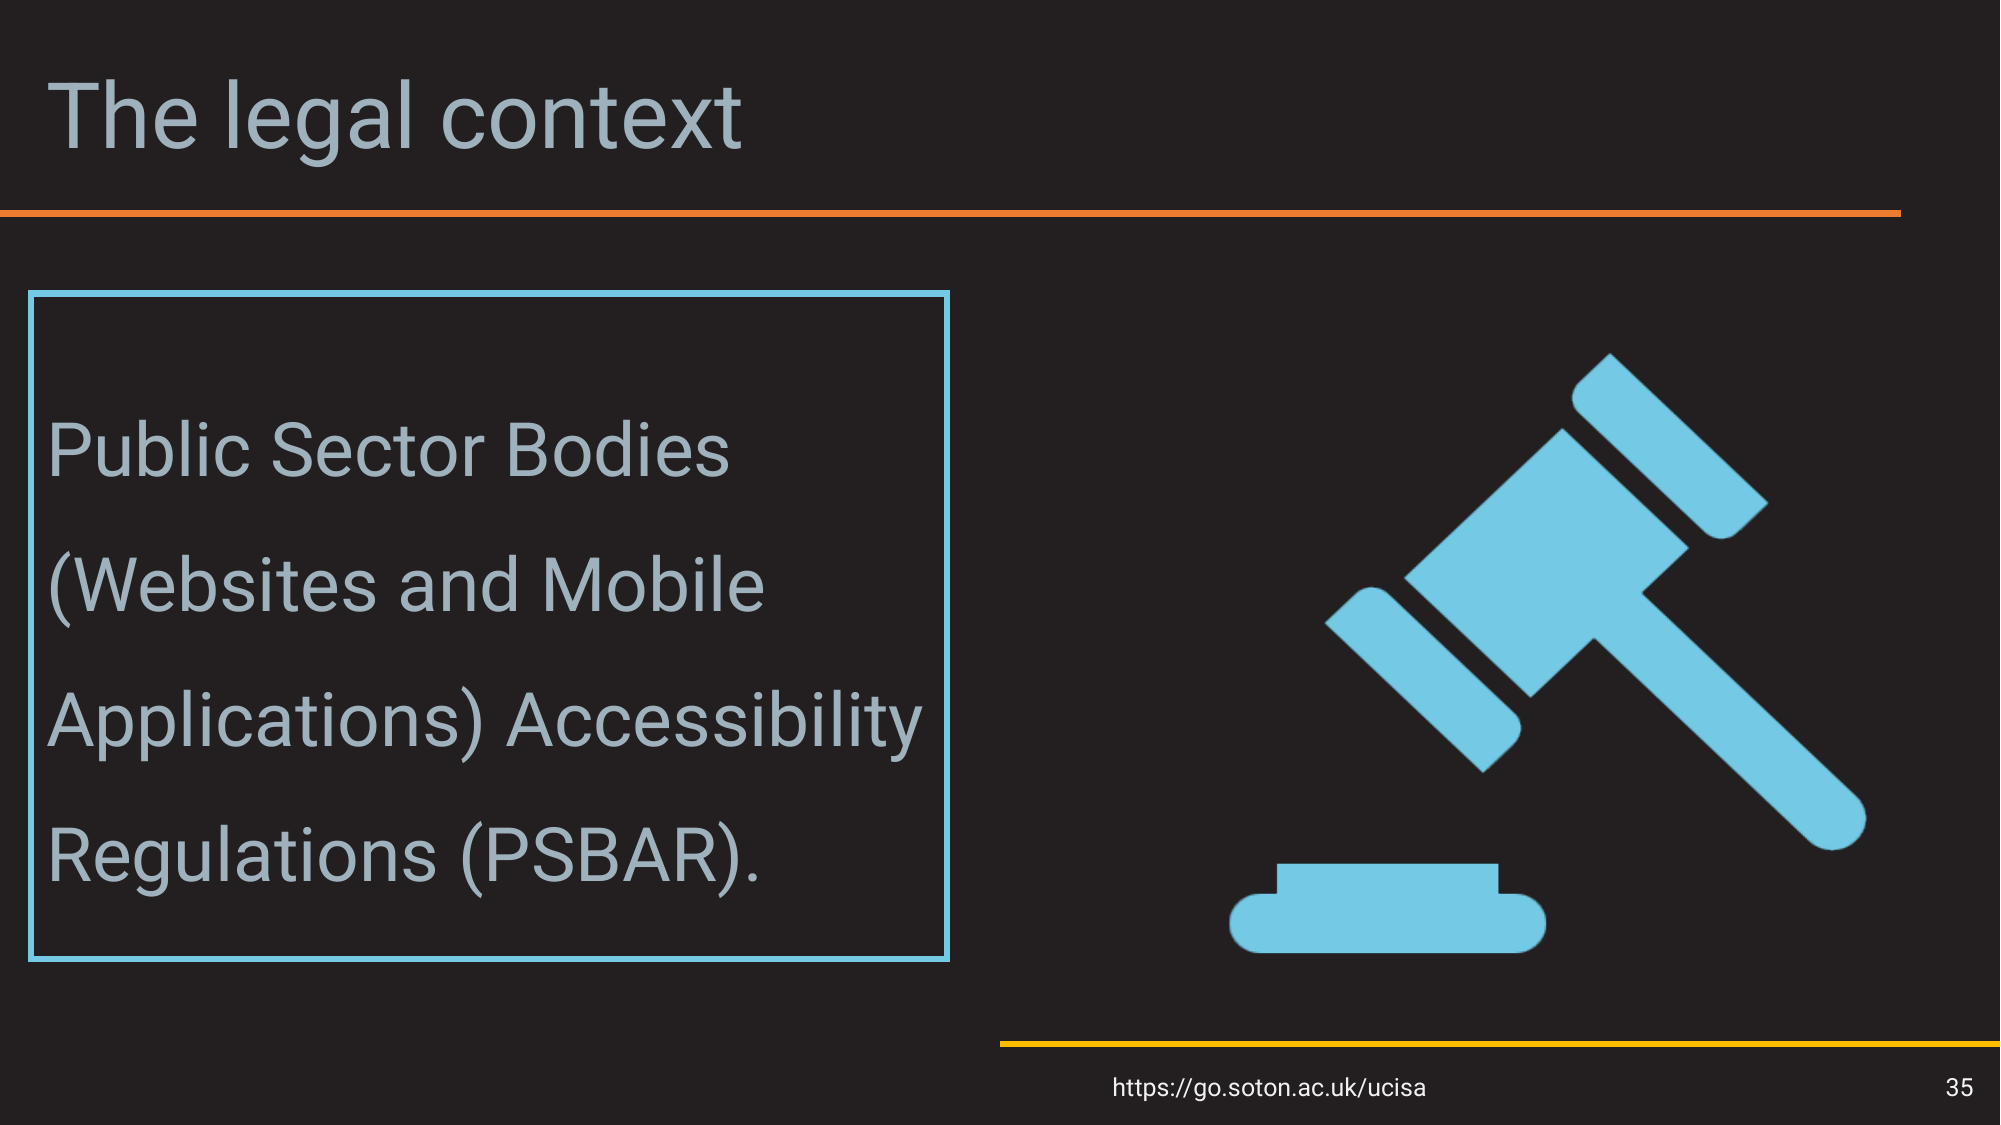

# The legal context
Public Sector Bodies (Websites and Mobile Applications) Accessibility Regulations (PSBAR).

35
https://go.soton.ac.uk/ucisa